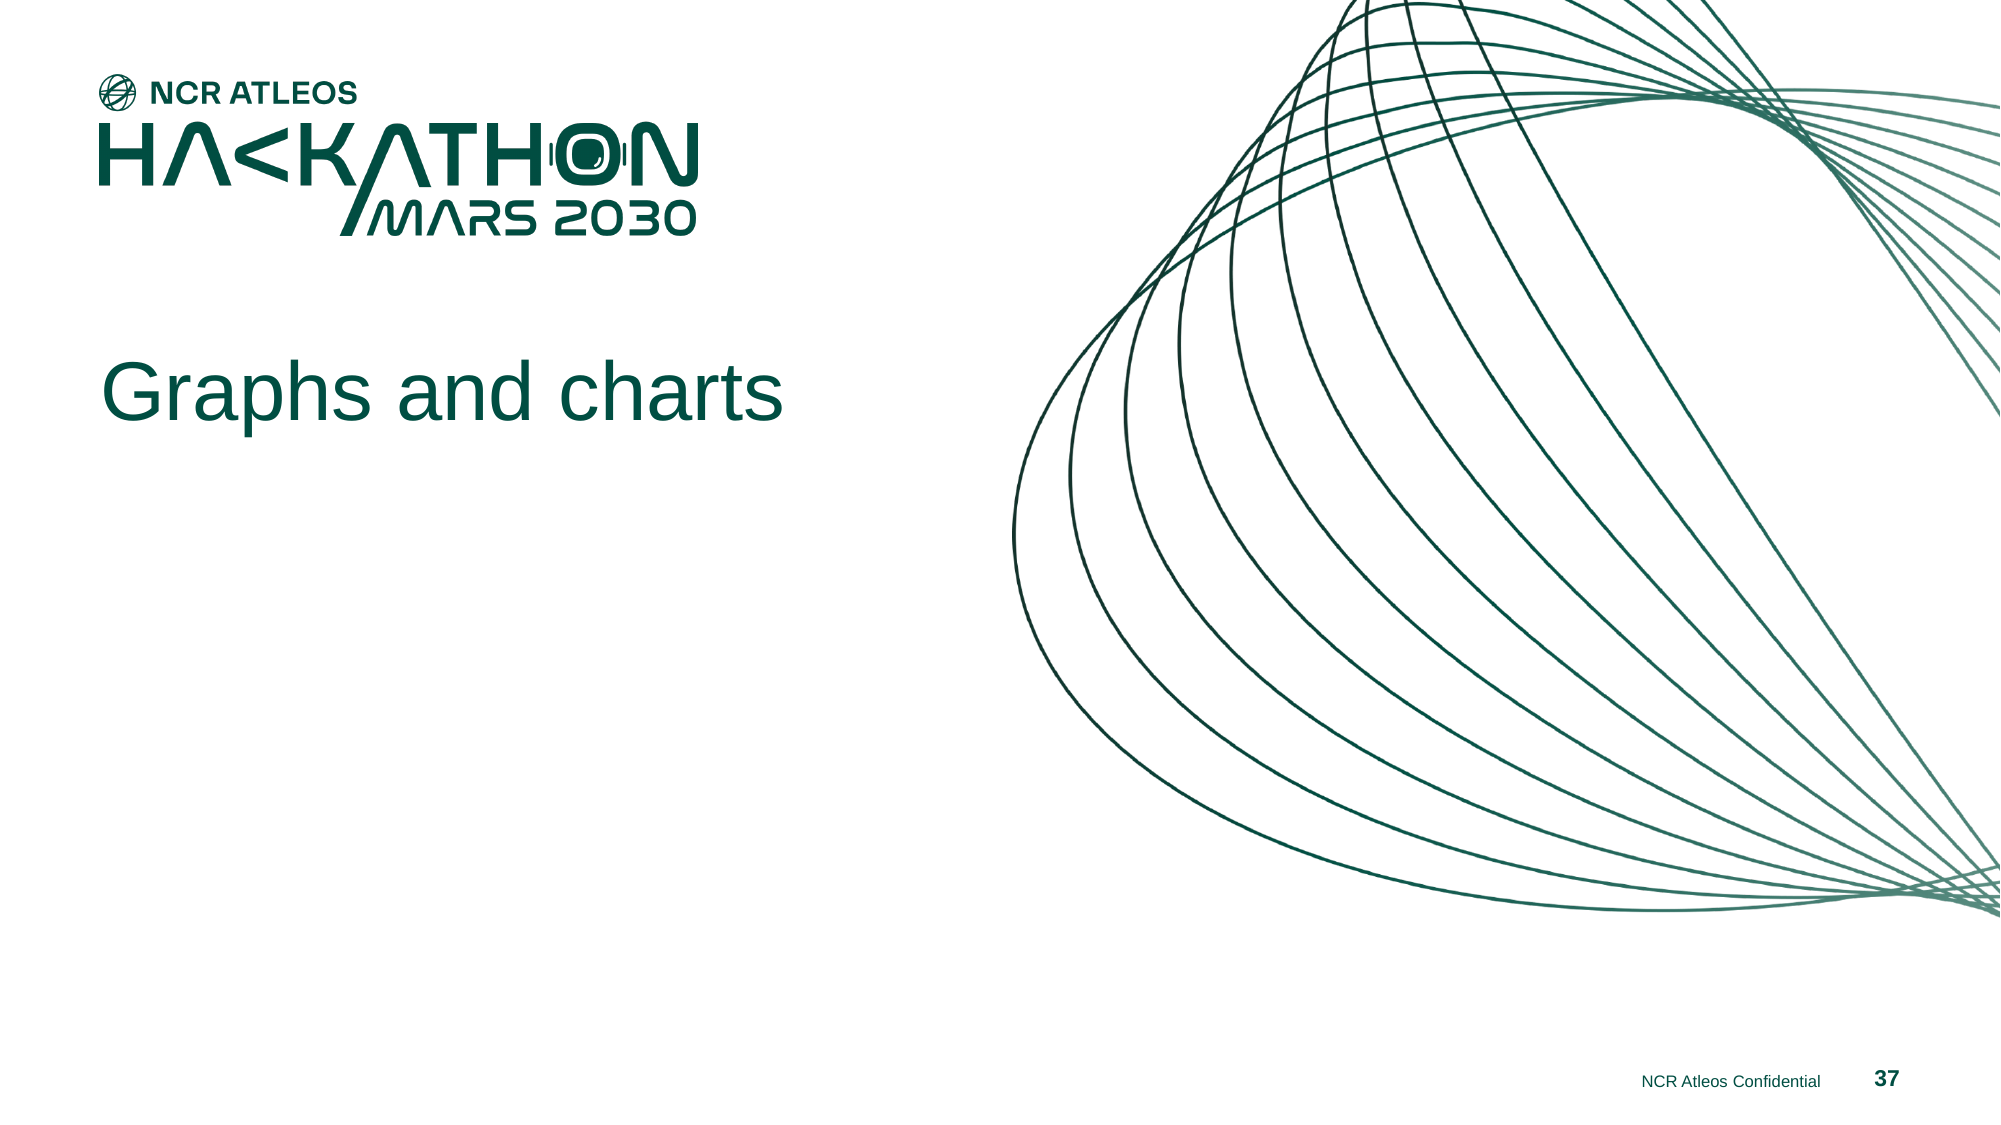

# Graphs and charts
NCR Atleos Confidential
37